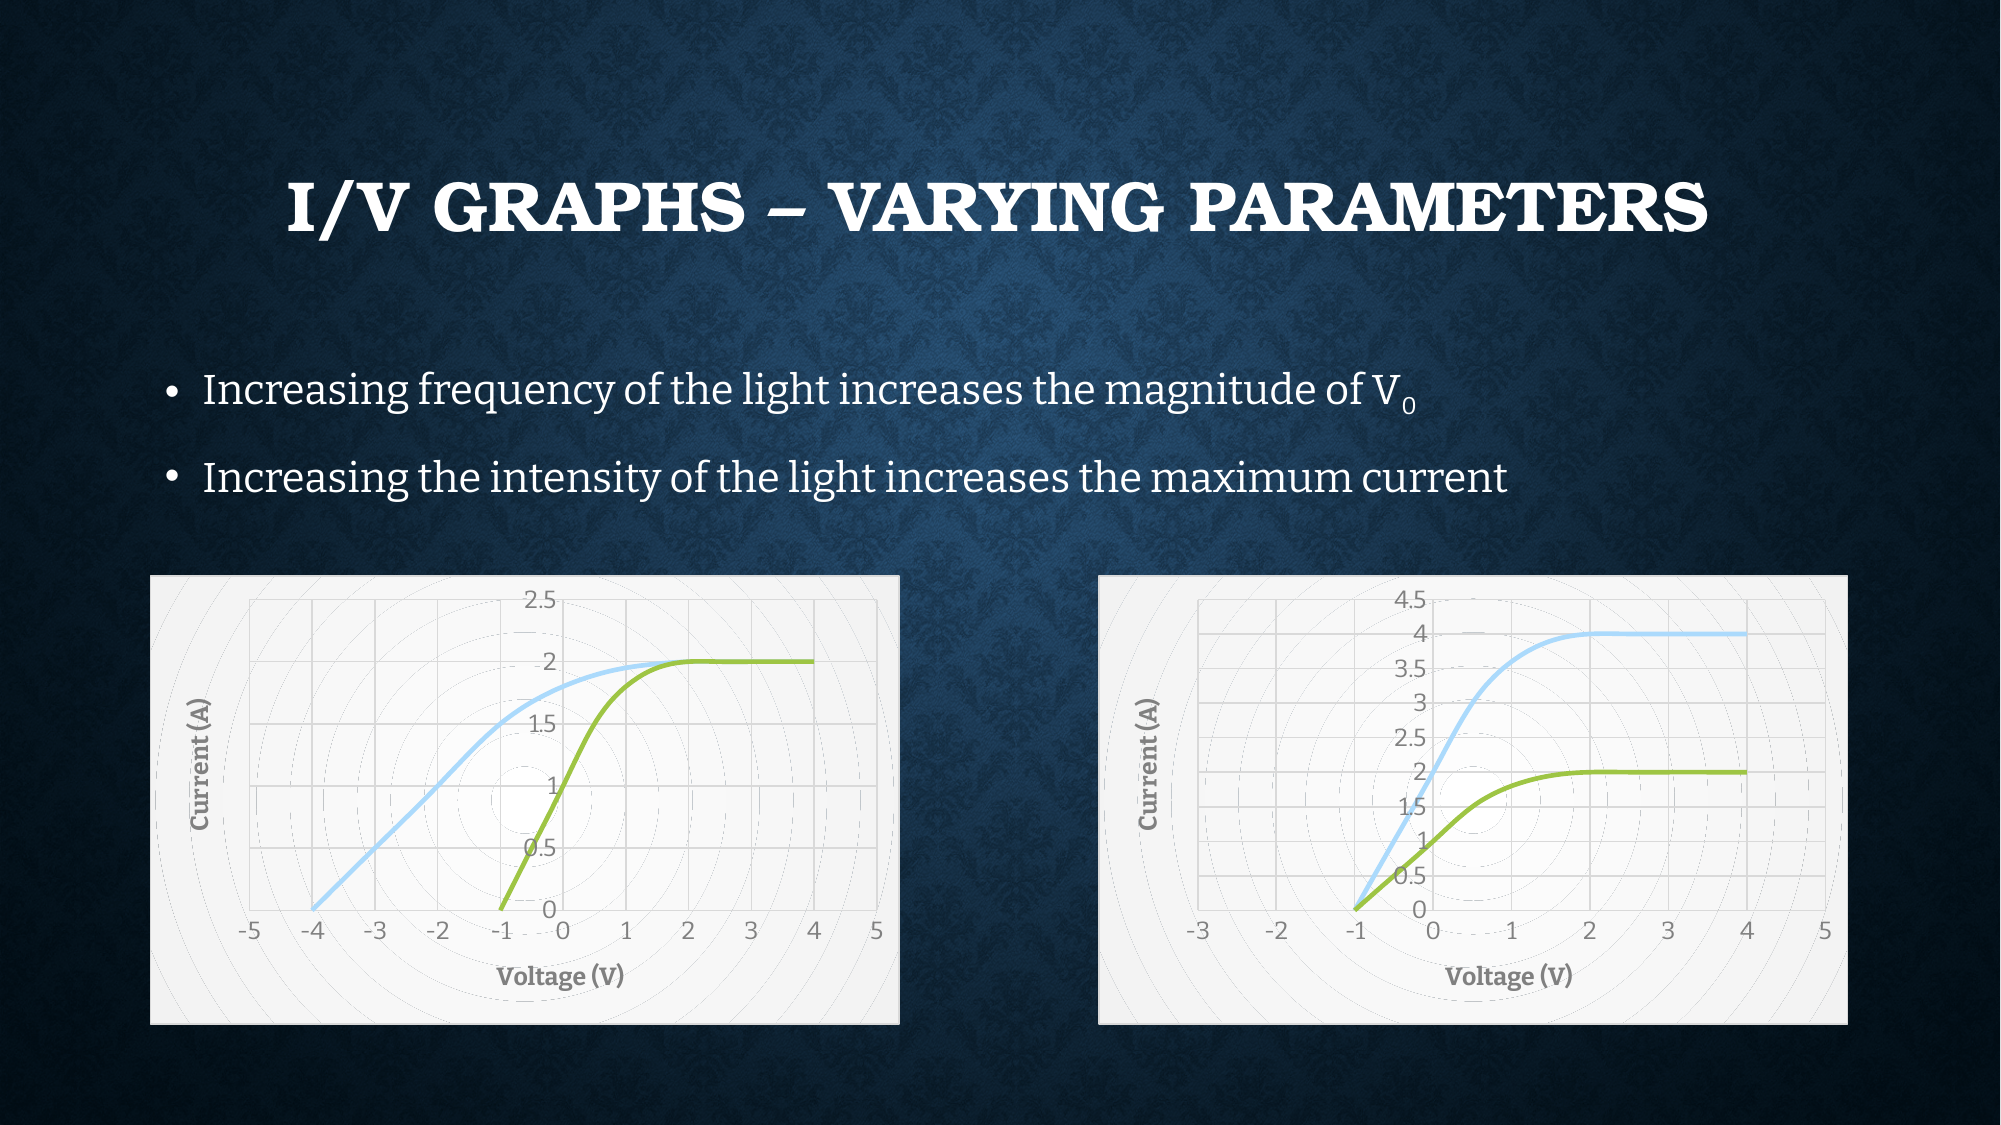

# I/V graphs – varying parameters
Increasing frequency of the light increases the magnitude of V0
Increasing the intensity of the light increases the maximum current

### Chart

| Category |  |  |
|---|---|---|

### Chart

| Category |  |  |
|---|---|---|